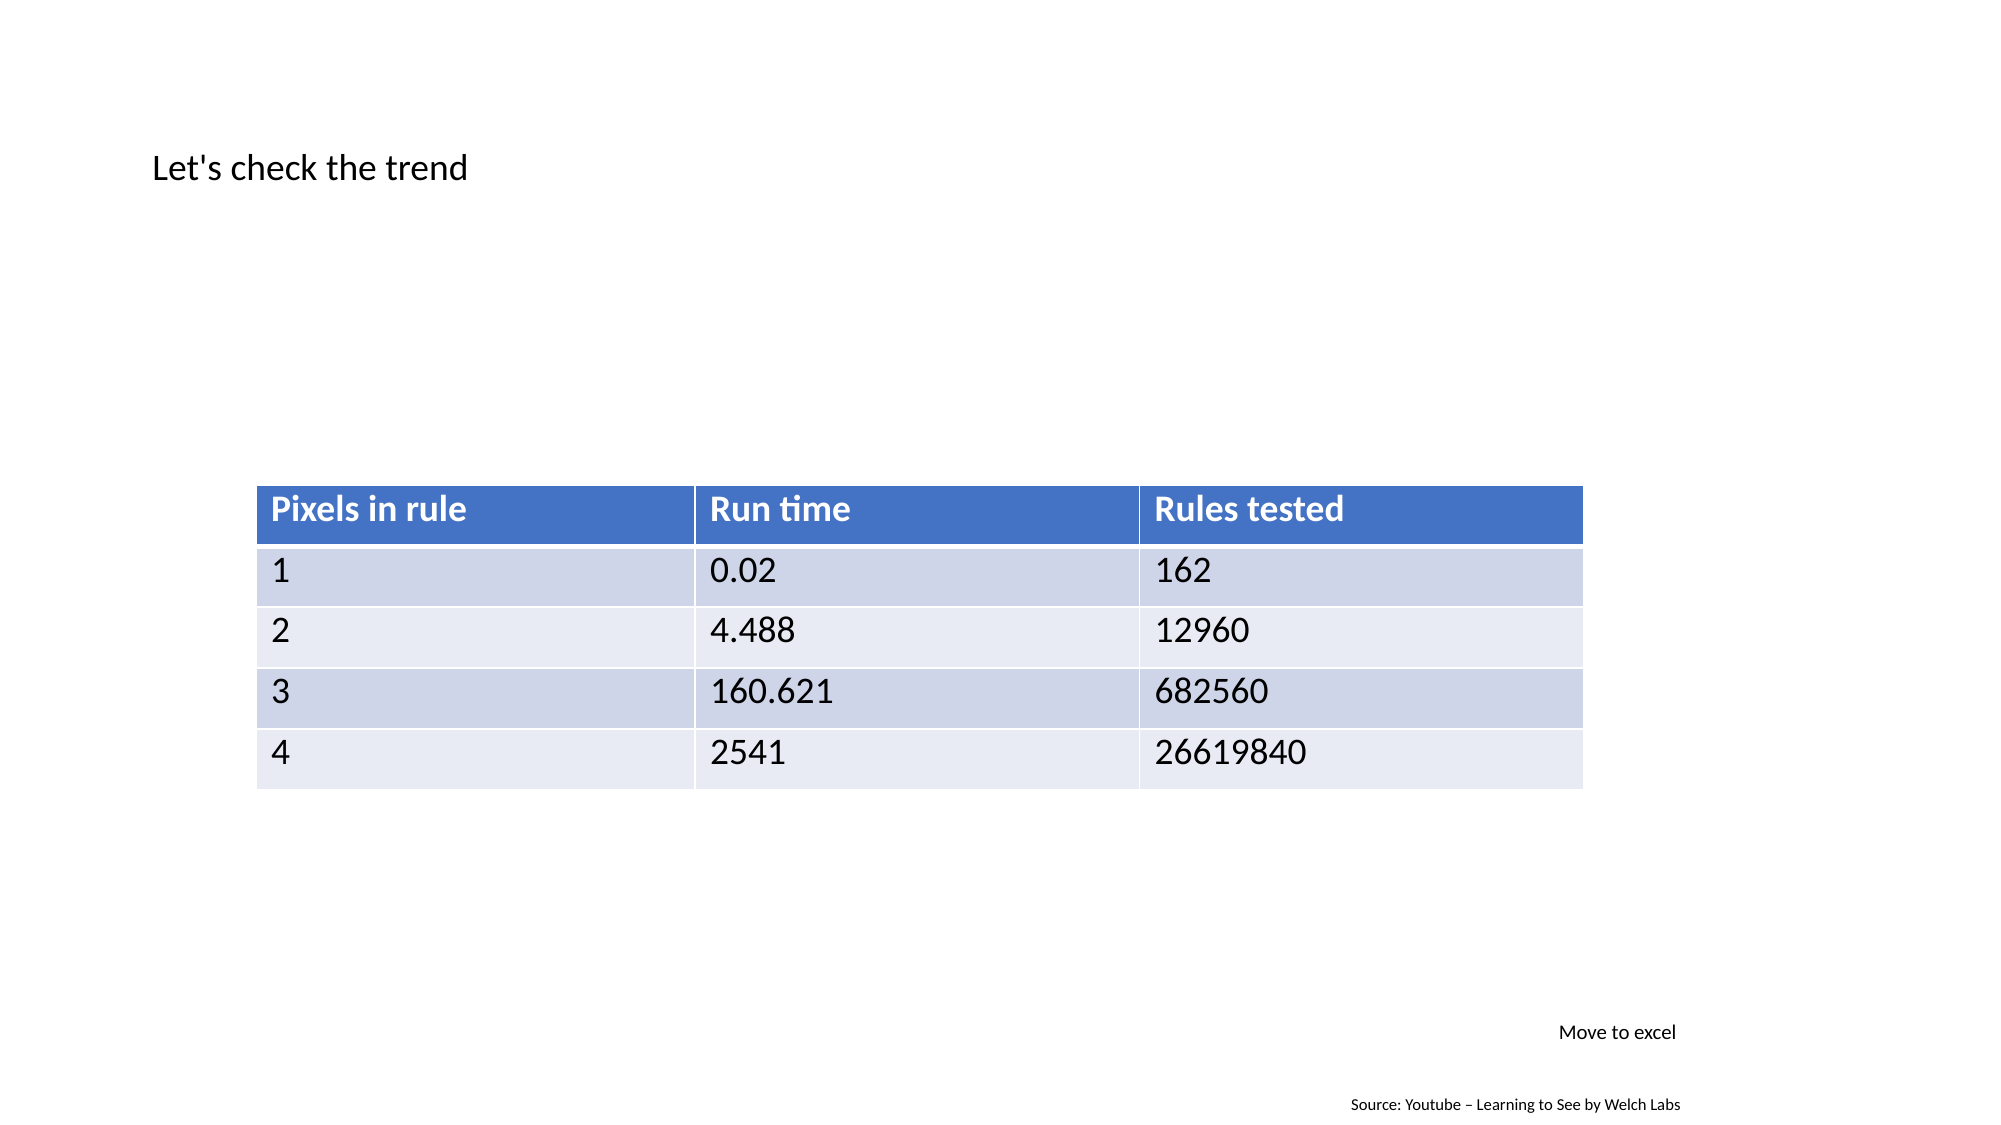

# Let's check the trend
| Pixels in rule | Run time | Rules tested |
| --- | --- | --- |
| 1 | 0.02 | 162 |
| 2 | 4.488 | 12960 |
| 3 | 160.621 | 682560 |
| 4 | 2541 | 26619840 |
Move to excel
Source: Youtube – Learning to See by Welch Labs